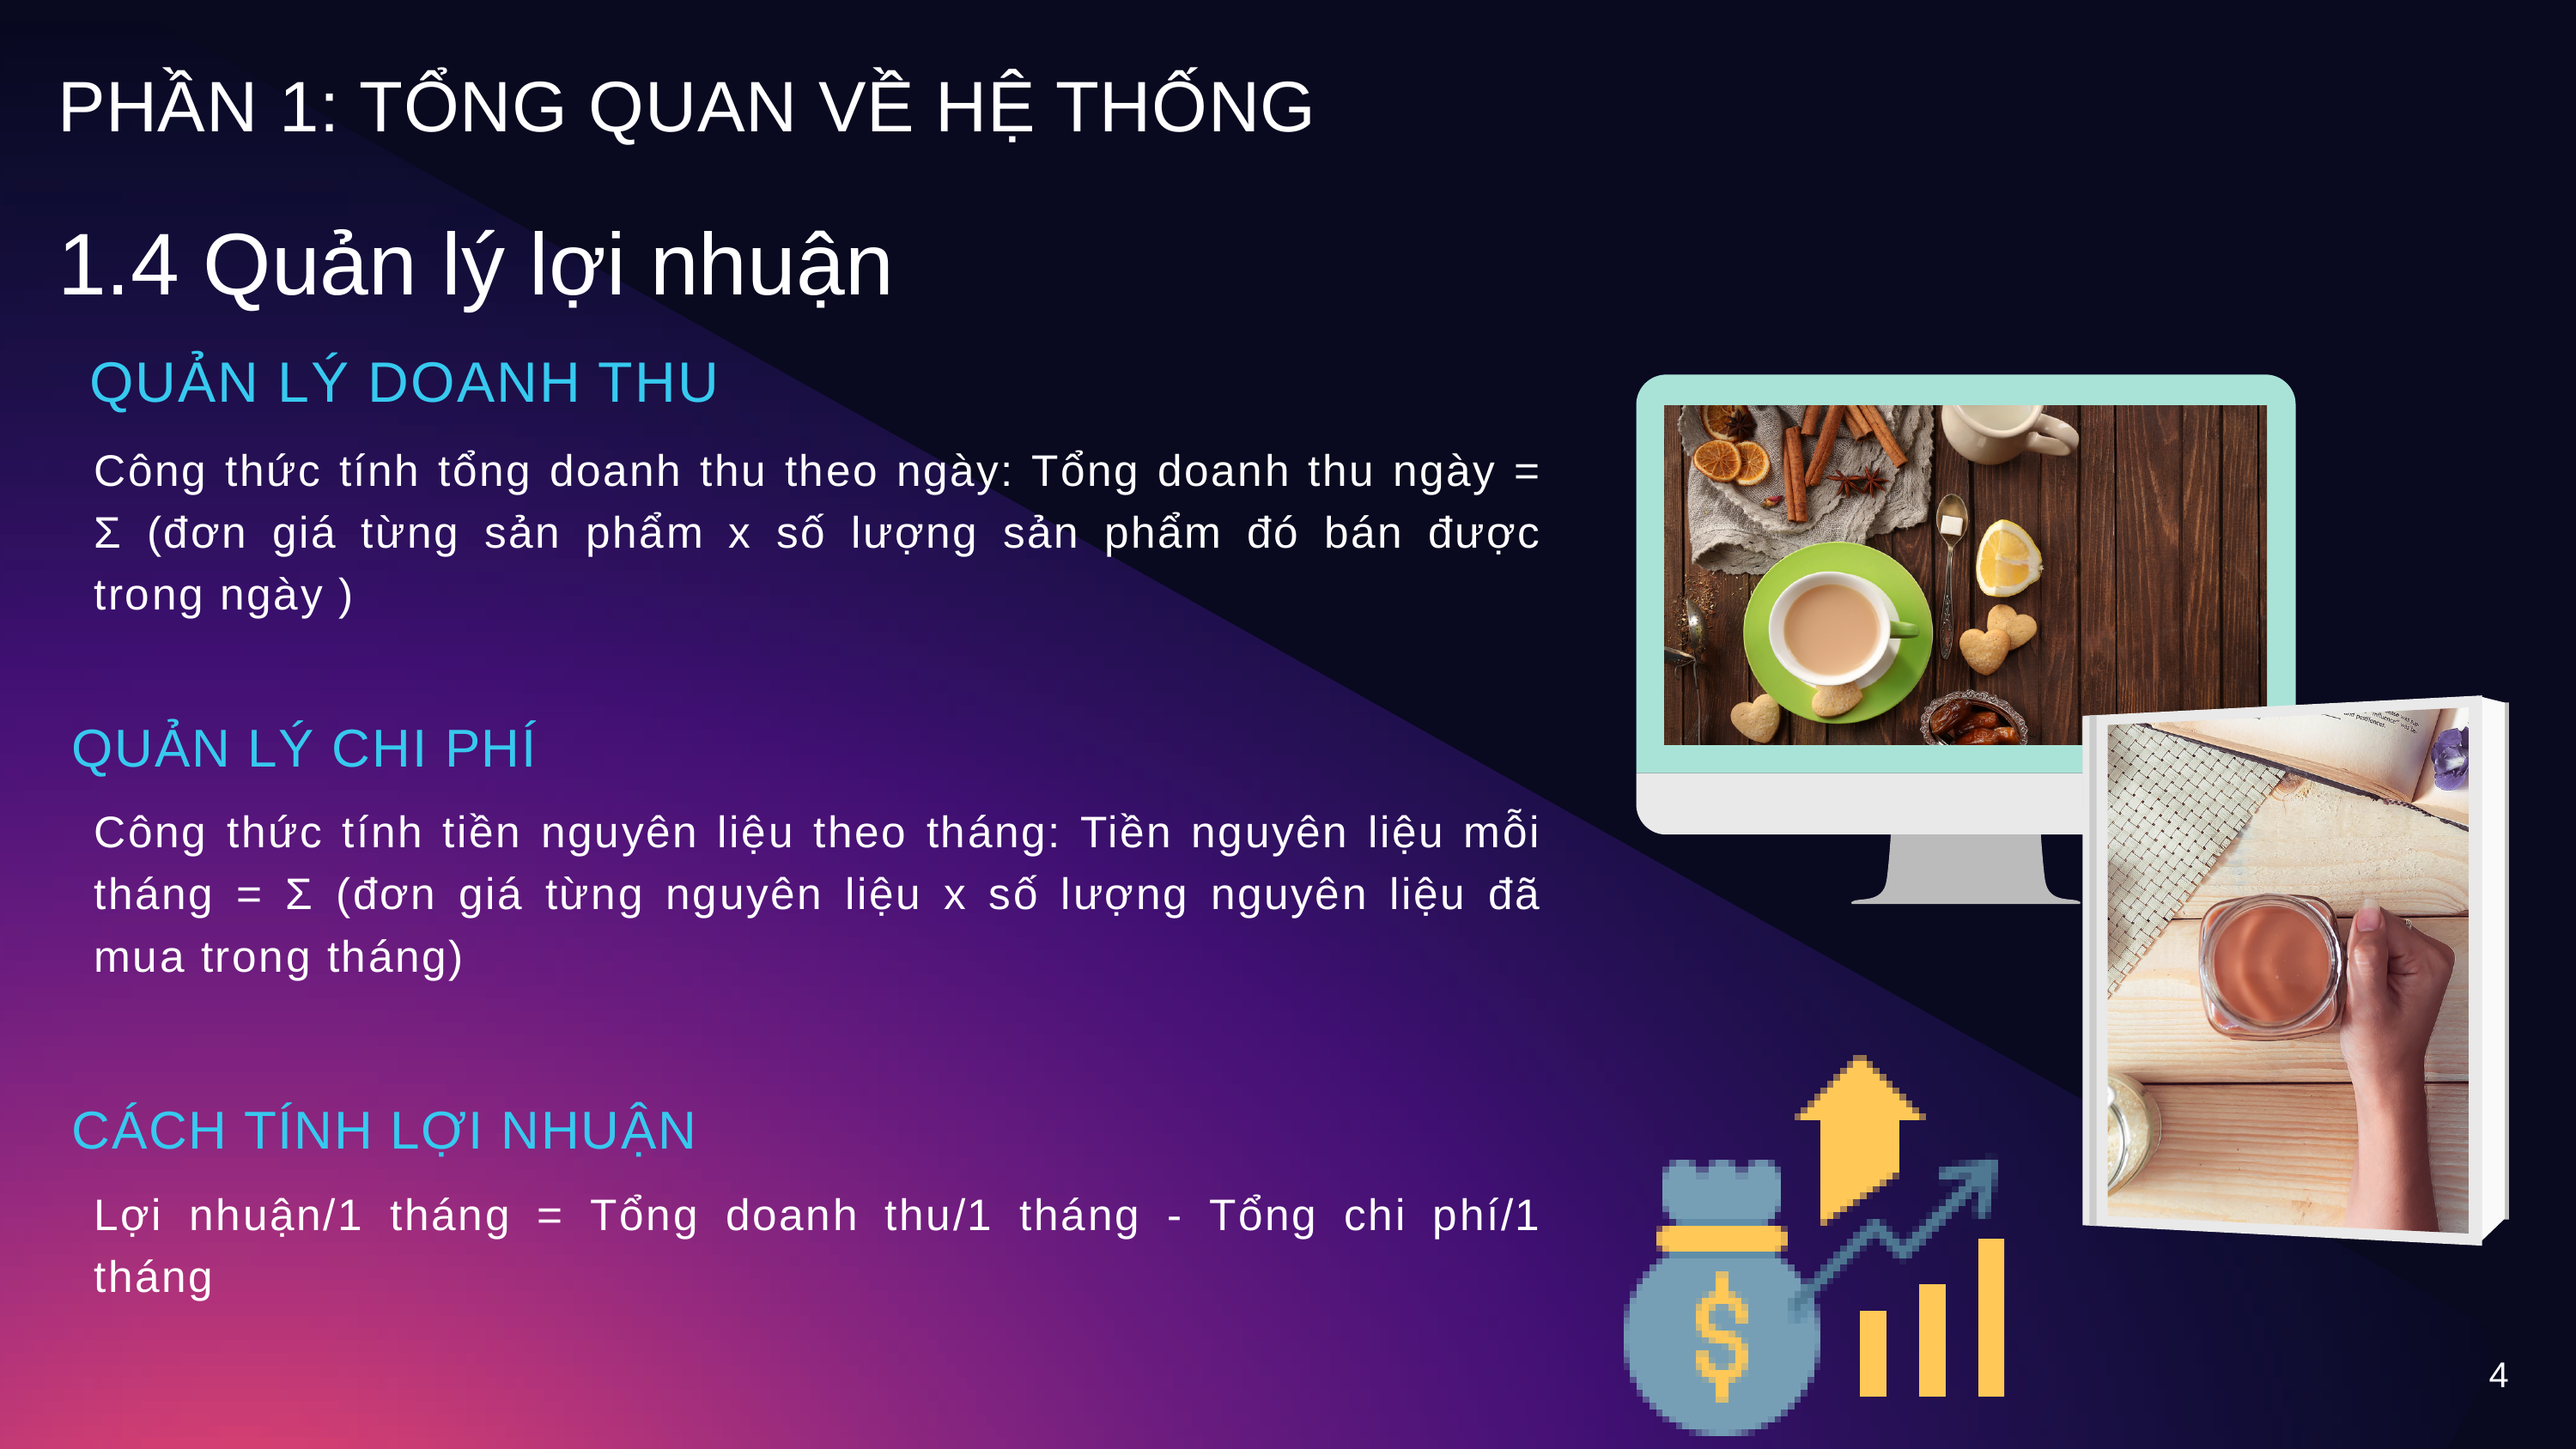

PHẦN 1: TỔNG QUAN VỀ HỆ THỐNG
1.4 Quản lý lợi nhuận

 QUẢN LÝ DOANH THU
Công thức tính tổng doanh thu theo ngày: Tổng doanh thu ngày = Ʃ (đơn giá từng sản phẩm x số lượng sản phẩm đó bán được trong ngày )

QUẢN LÝ CHI PHÍ
Công thức tính tiền nguyên liệu theo tháng: Tiền nguyên liệu mỗi tháng = Ʃ (đơn giá từng nguyên liệu x số lượng nguyên liệu đã mua trong tháng)

CÁCH TÍNH LỢI NHUẬN
Lợi nhuận/1 tháng = Tổng doanh thu/1 tháng - Tổng chi phí/1 tháng
4